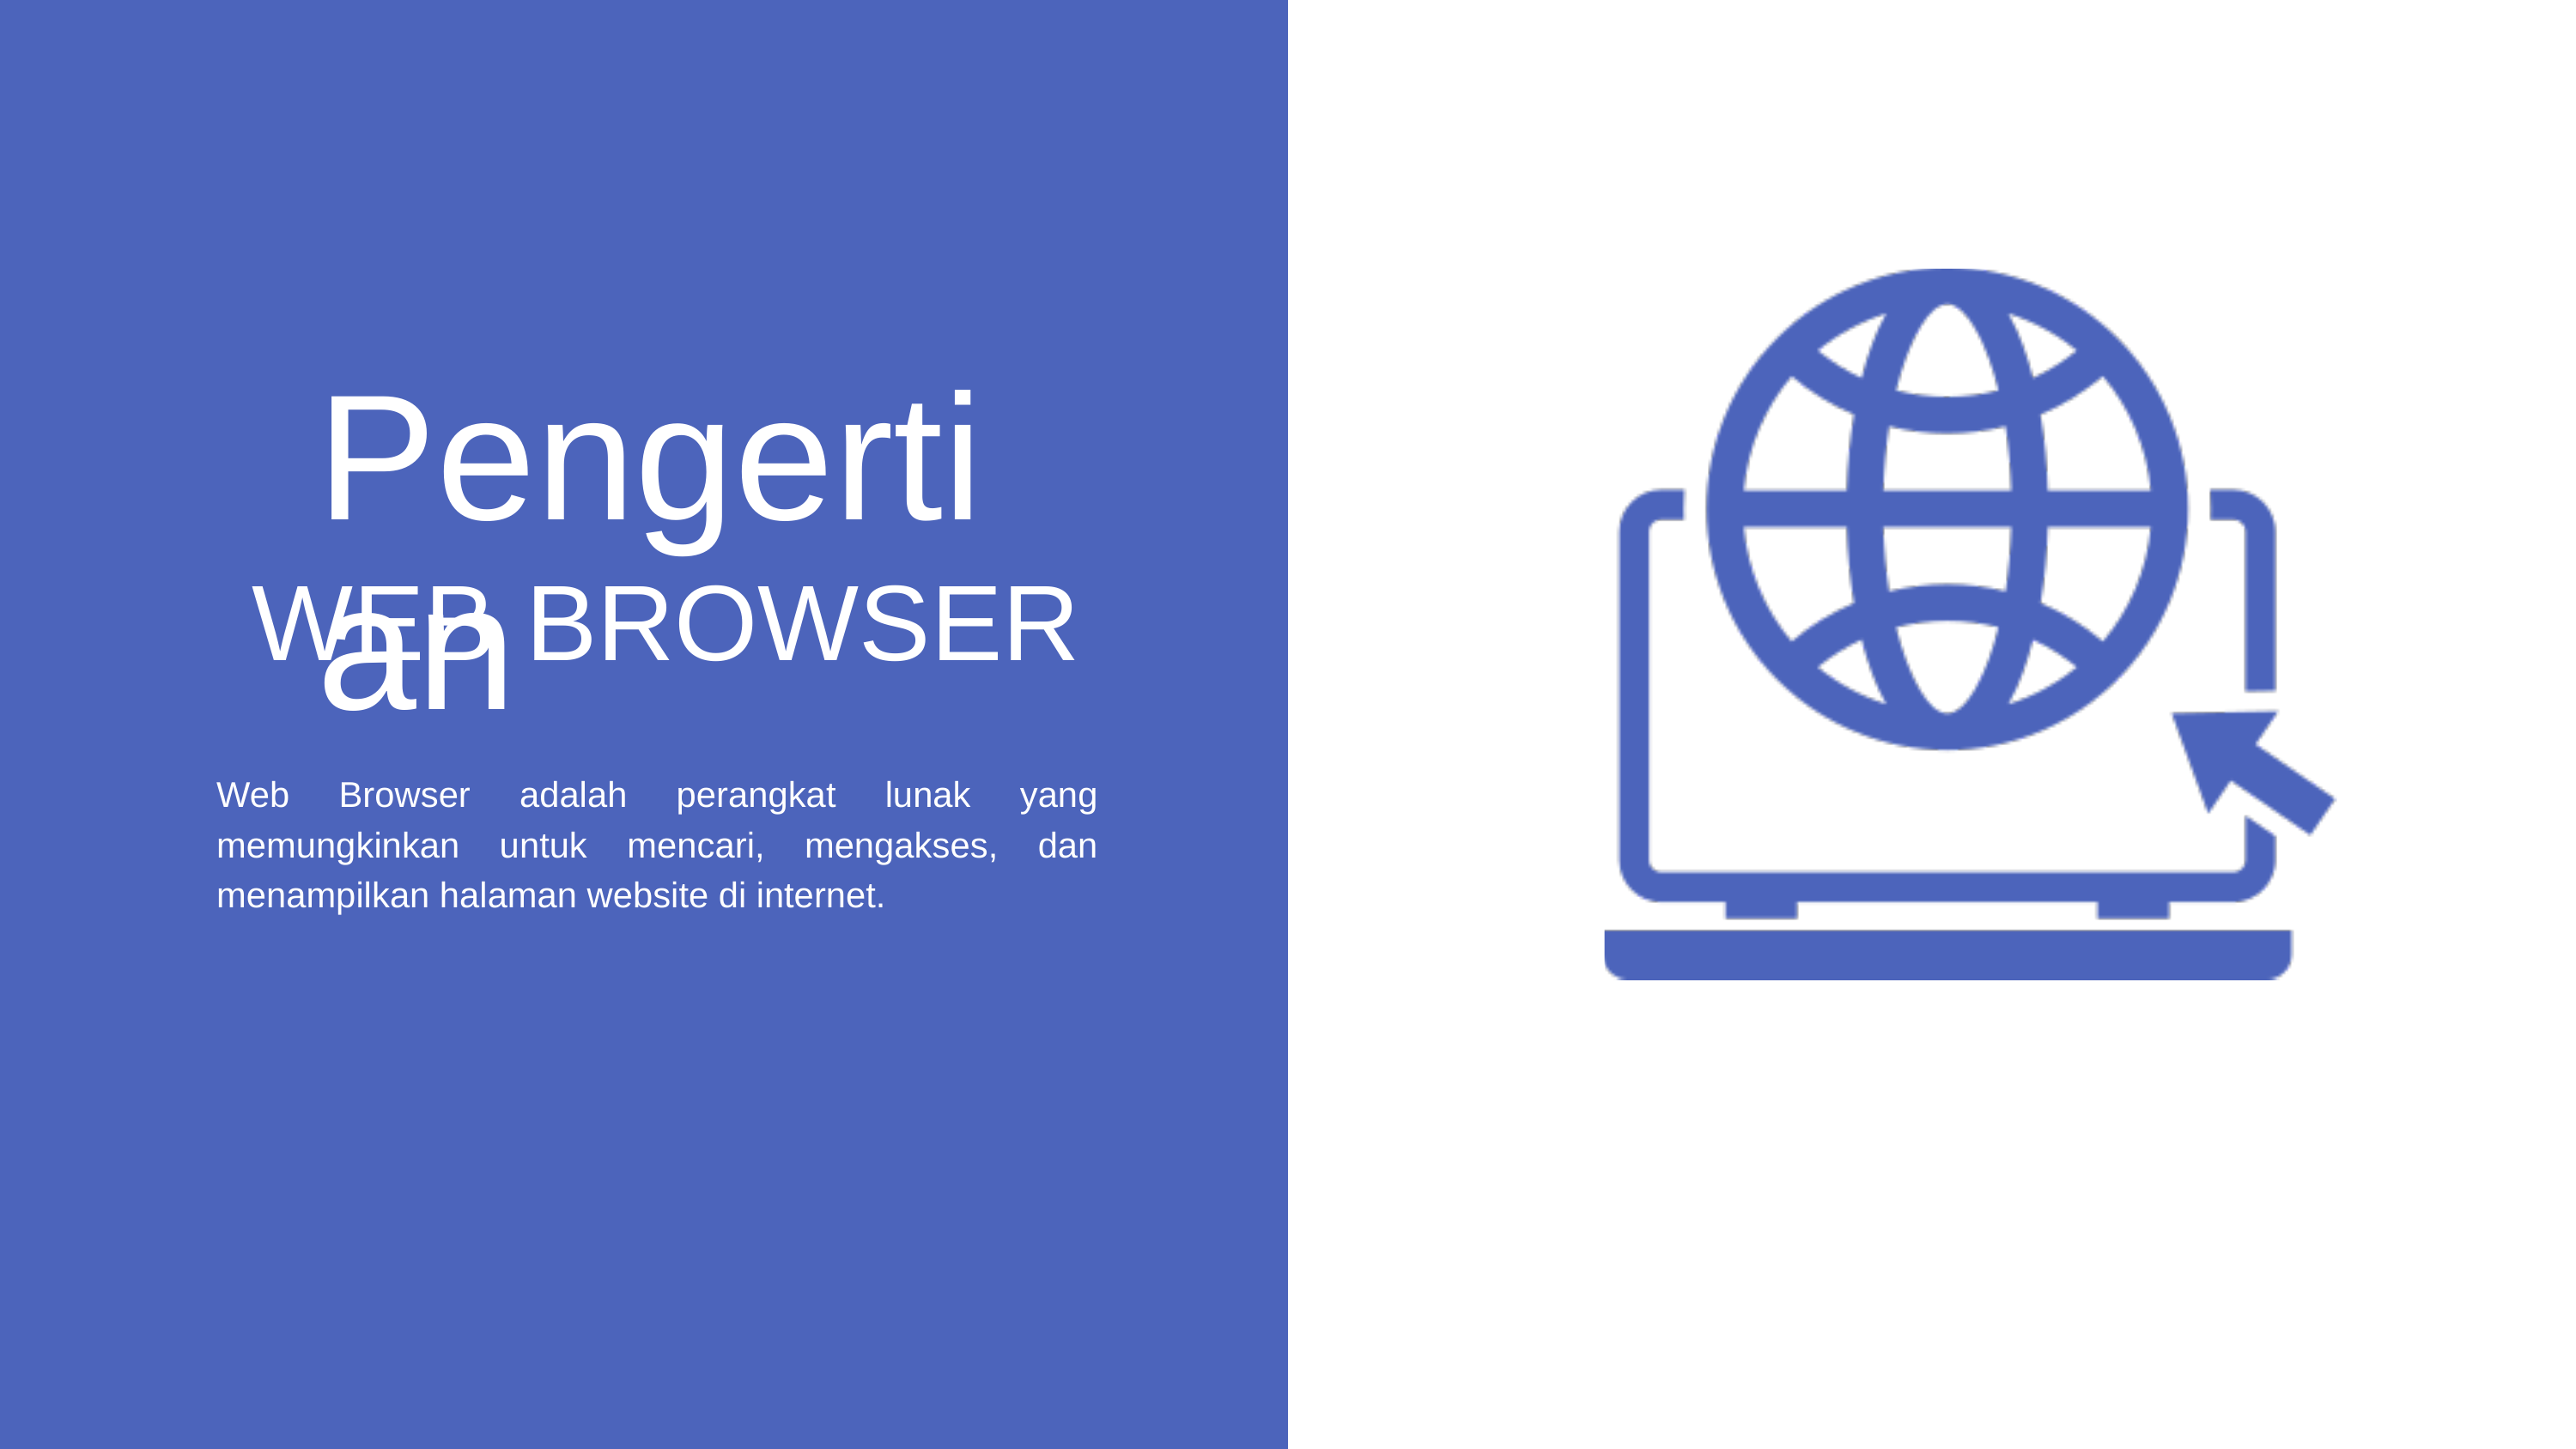

Pengertian
WEB BROWSER
Web Browser adalah perangkat lunak yang memungkinkan untuk mencari, mengakses, dan menampilkan halaman website di internet.